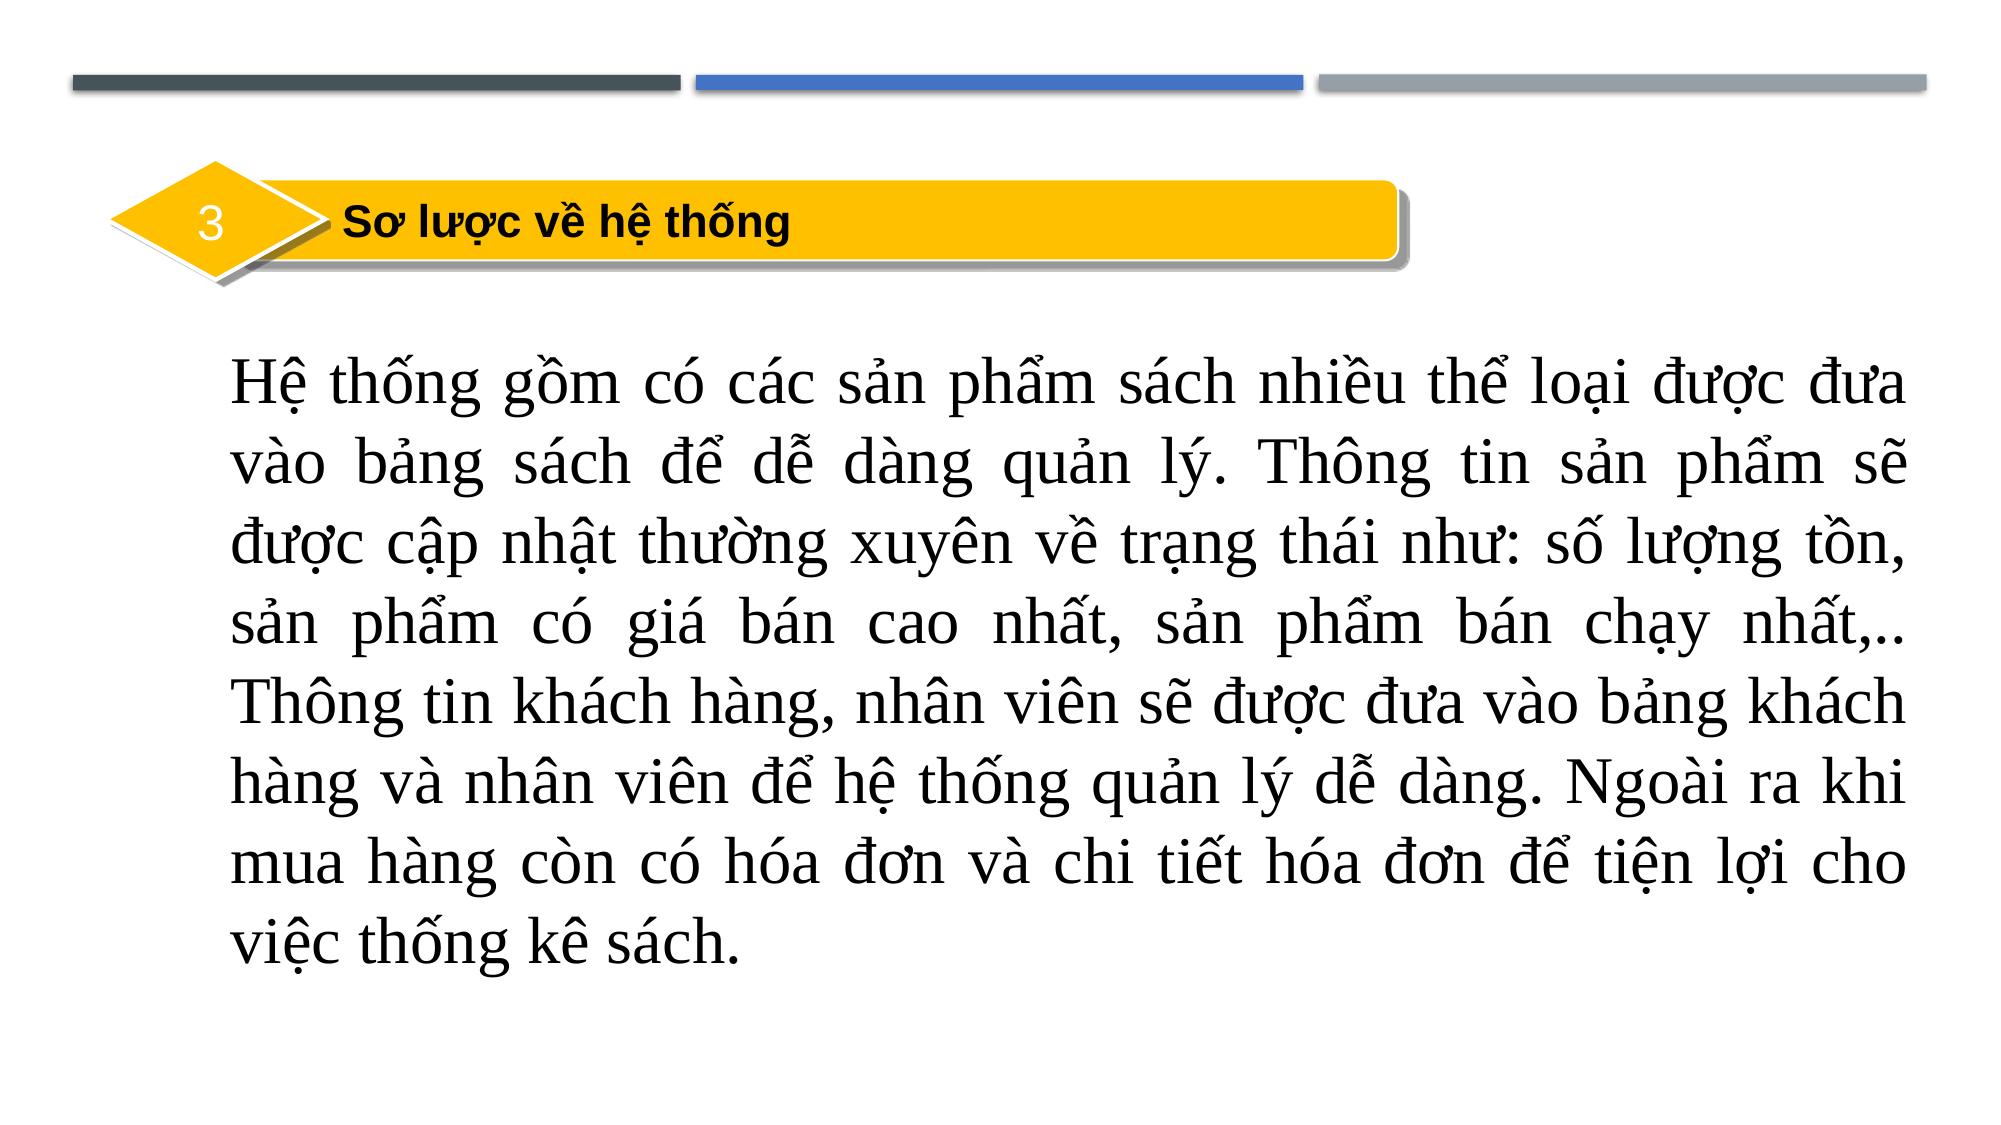

3
Sơ lược về hệ thống
Hệ thống gồm có các sản phẩm sách nhiều thể loại được đưa vào bảng sách để dễ dàng quản lý. Thông tin sản phẩm sẽ được cập nhật thường xuyên về trạng thái như: số lượng tồn, sản phẩm có giá bán cao nhất, sản phẩm bán chạy nhất,.. Thông tin khách hàng, nhân viên sẽ được đưa vào bảng khách hàng và nhân viên để hệ thống quản lý dễ dàng. Ngoài ra khi mua hàng còn có hóa đơn và chi tiết hóa đơn để tiện lợi cho việc thống kê sách.